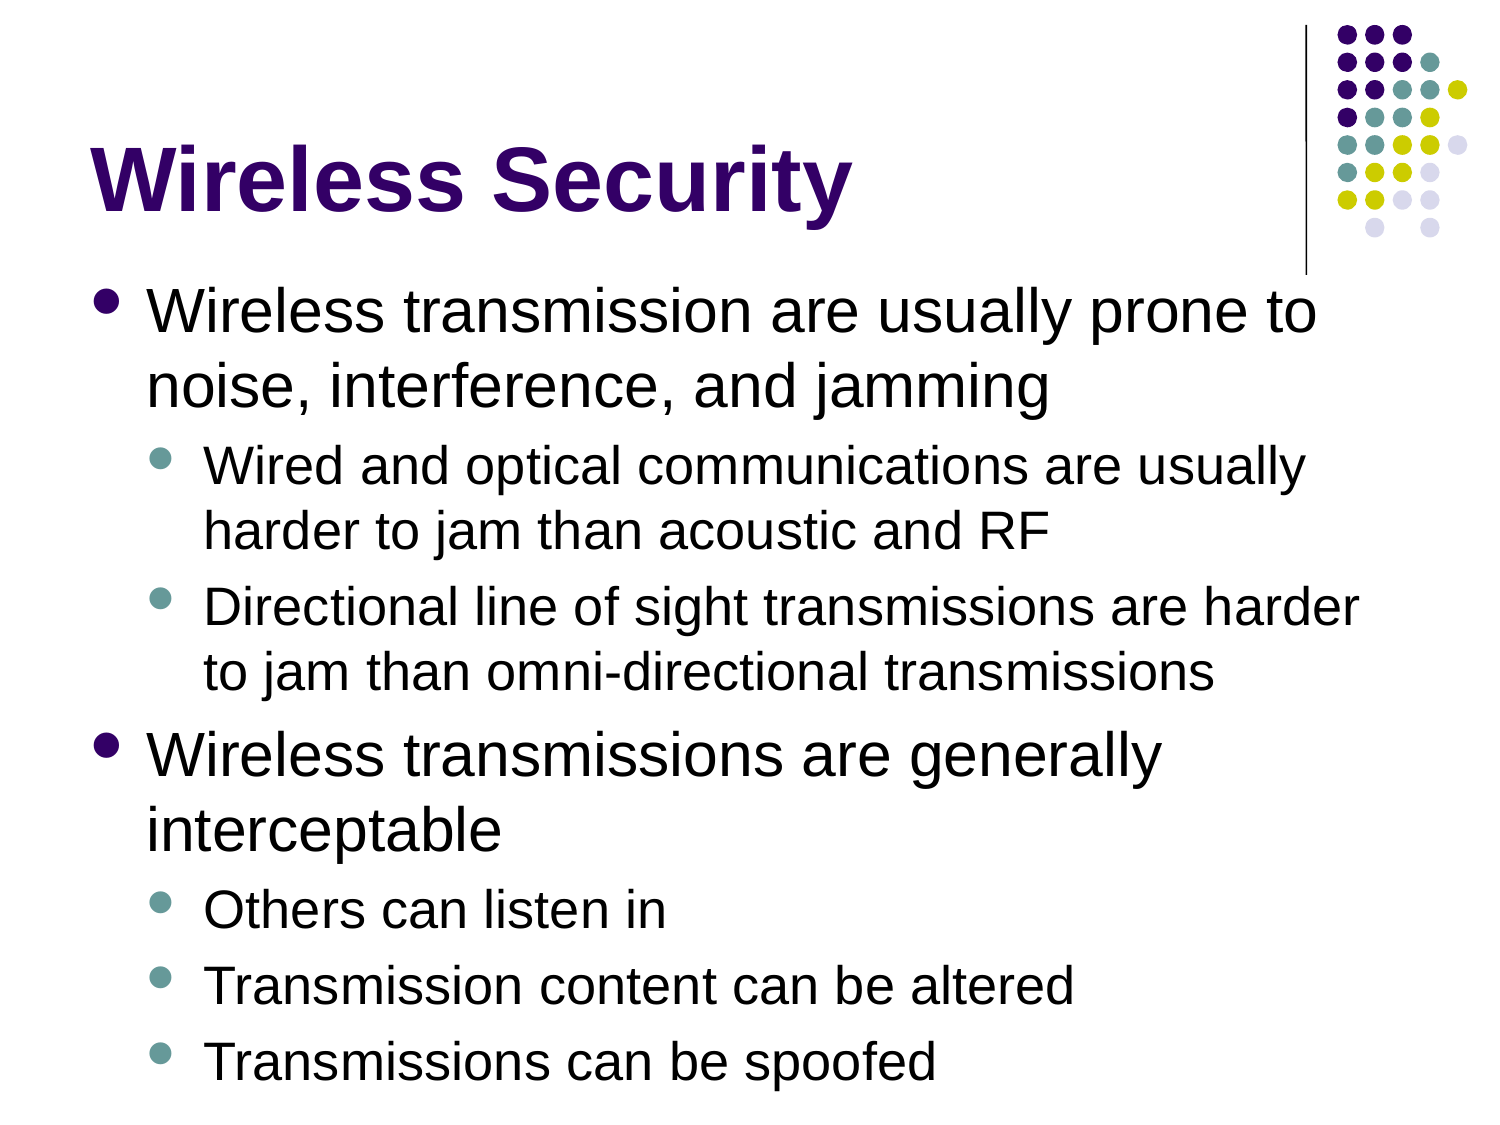

# Wireless Security
Wireless transmission are usually prone to noise, interference, and jamming
Wired and optical communications are usually harder to jam than acoustic and RF
Directional line of sight transmissions are harder to jam than omni-directional transmissions
Wireless transmissions are generally interceptable
Others can listen in
Transmission content can be altered
Transmissions can be spoofed